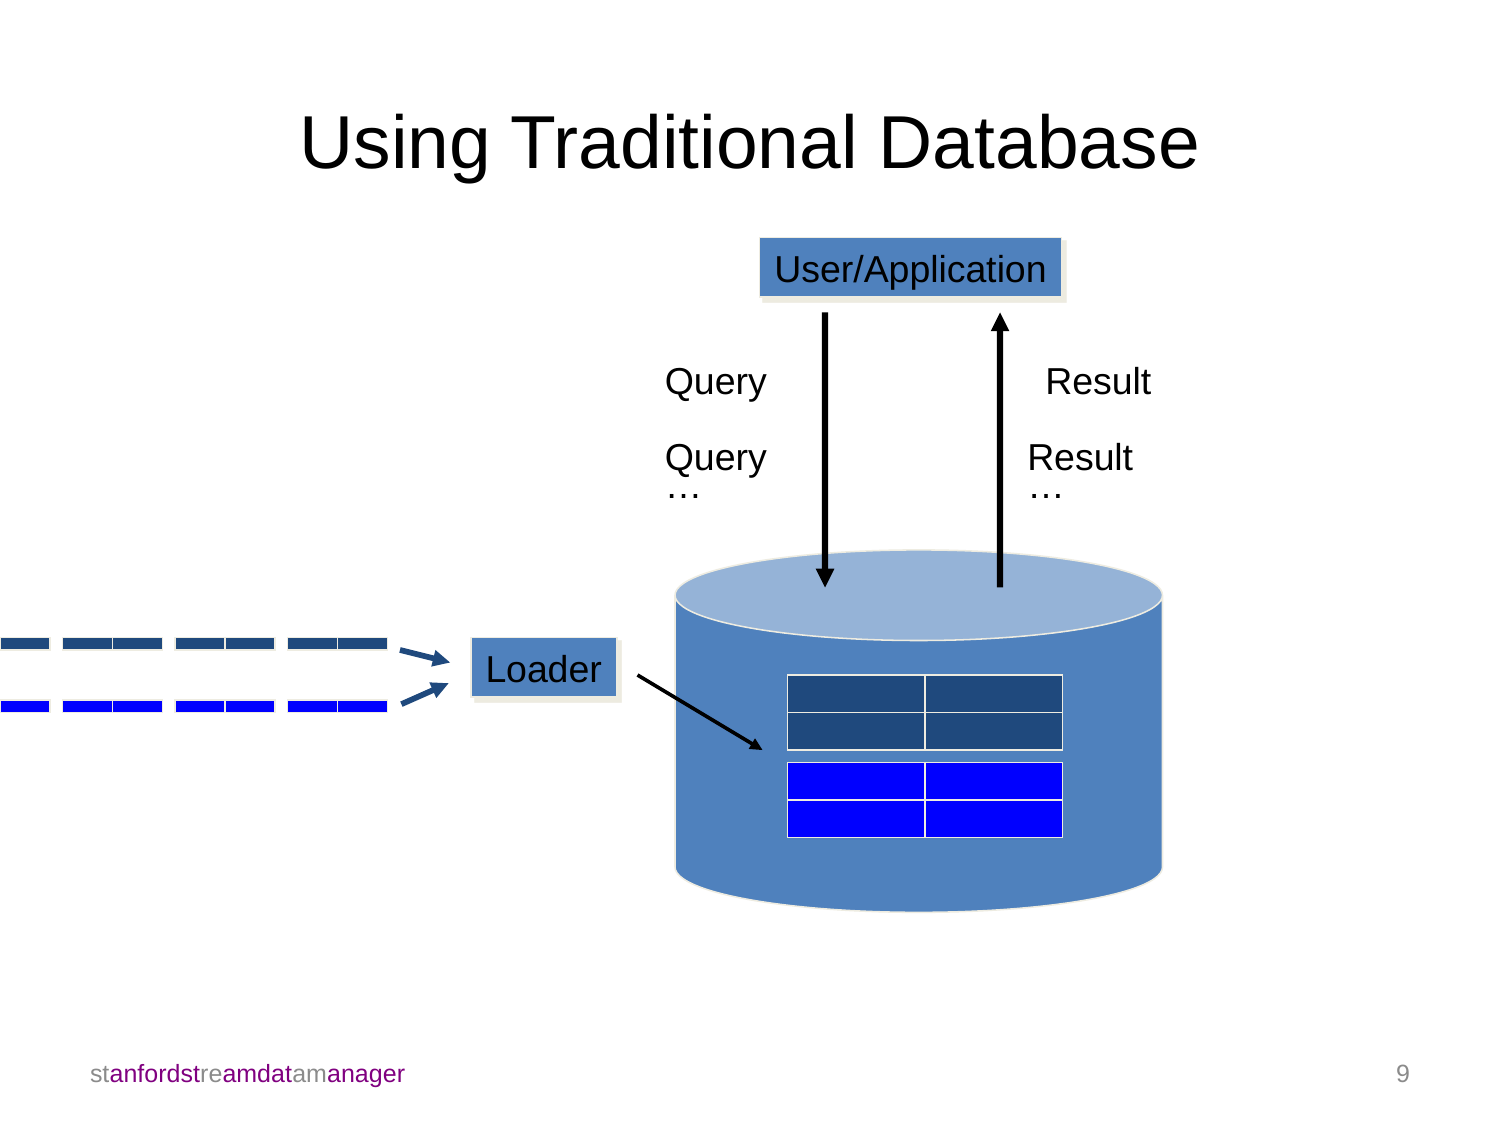

# Using Traditional Database
User/Application

Query
Result
Query
…
Result
…

Loader
stanfordstreamdatamanager
9